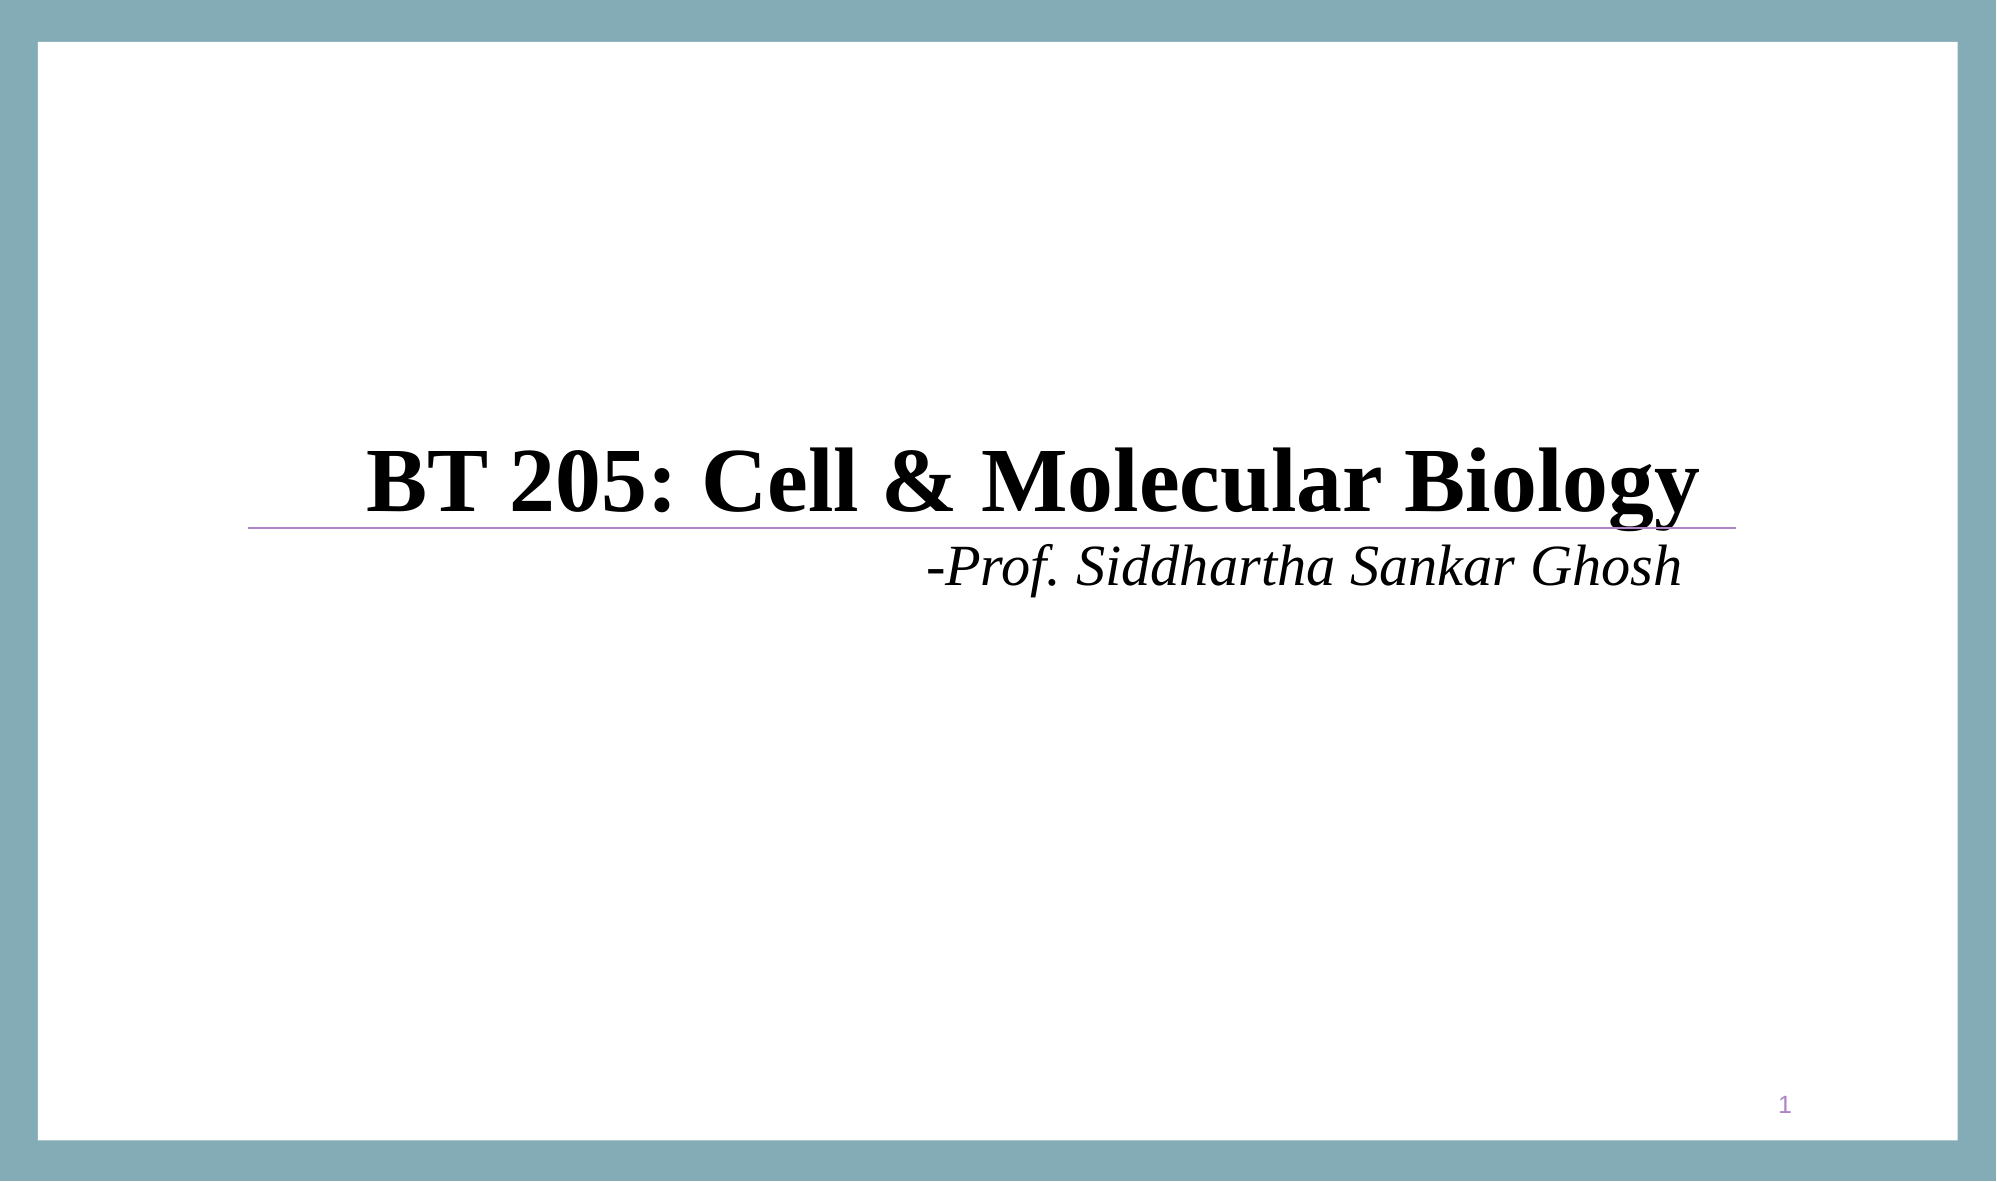

BT 205: Cell & Molecular Biology
-Prof. Siddhartha Sankar Ghosh
1